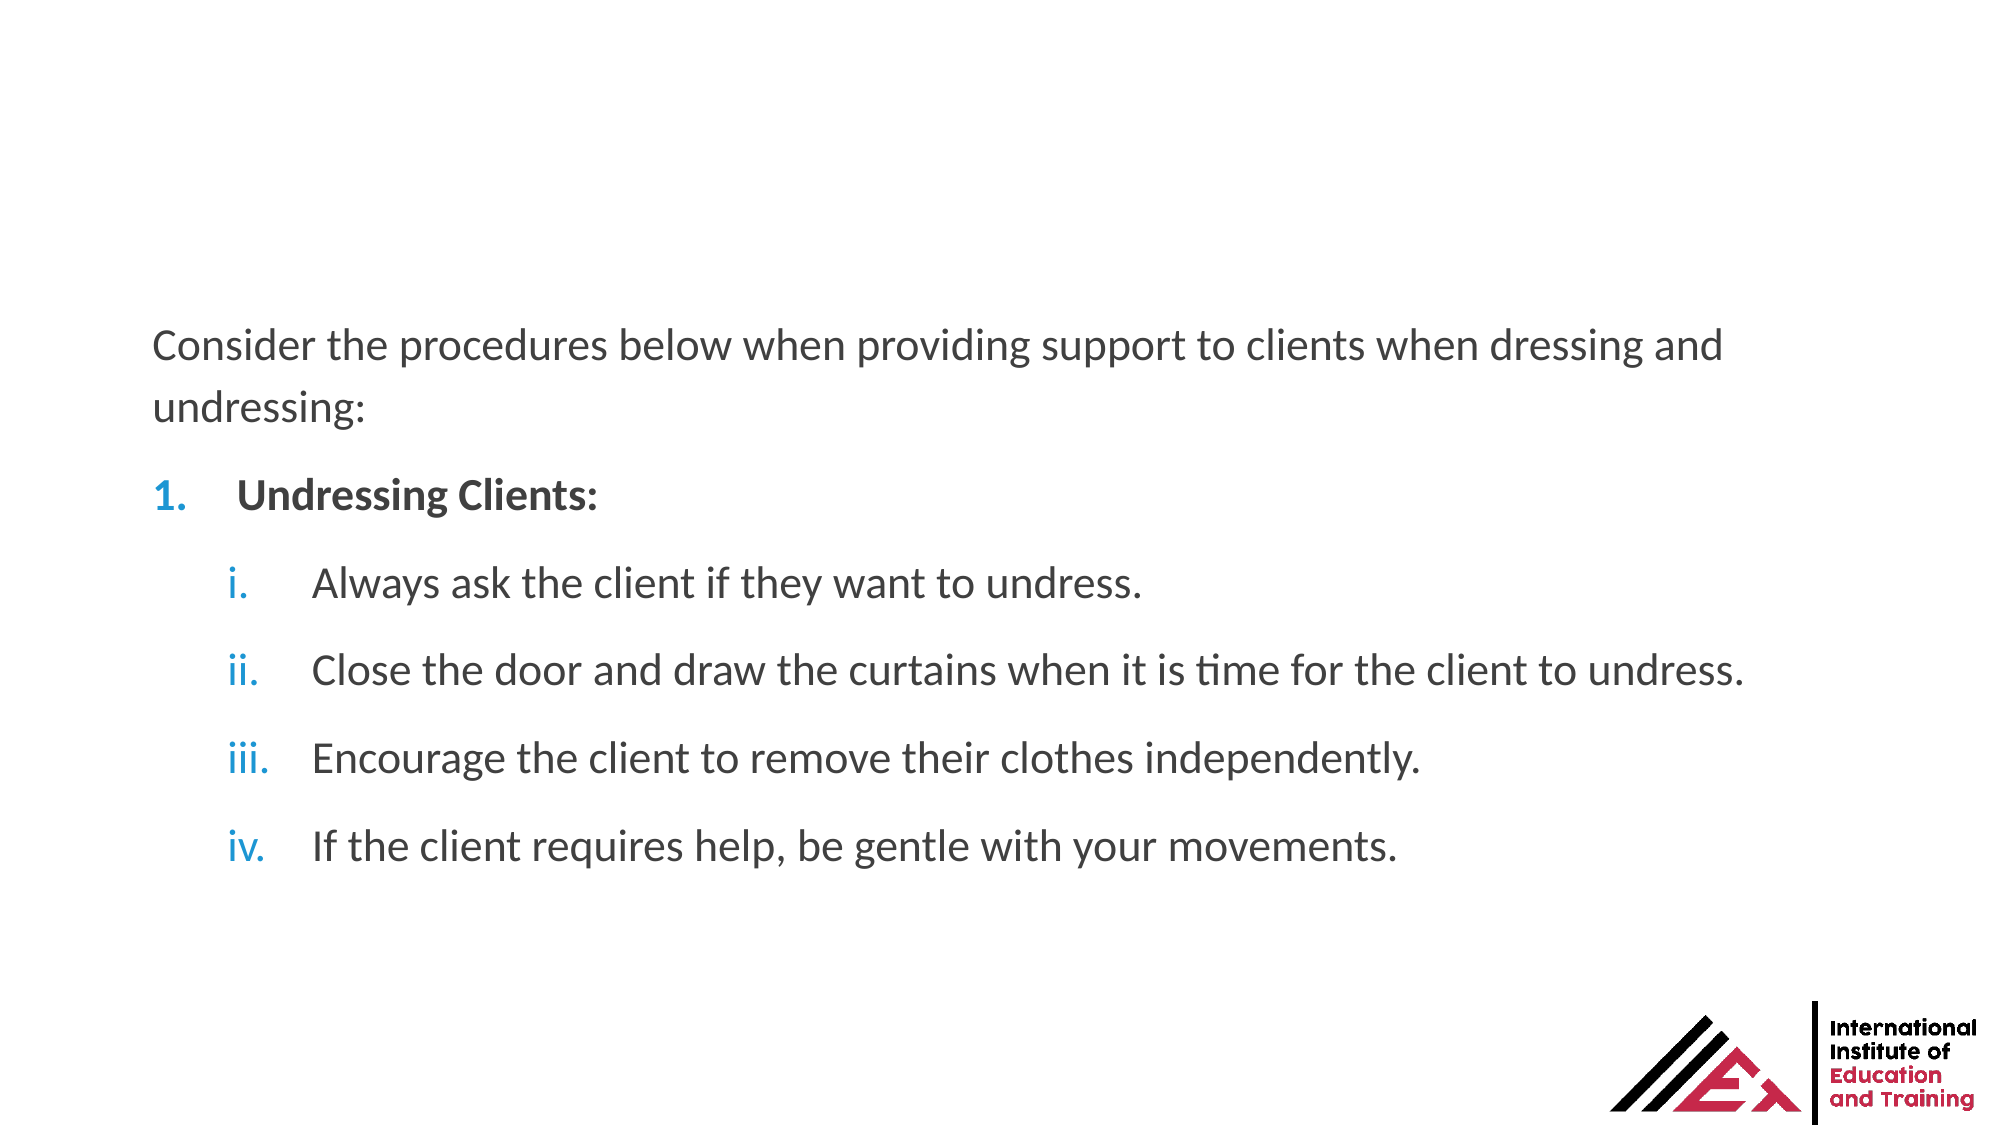

Consider the procedures below when providing support to clients when dressing and undressing:
Undressing Clients:
Always ask the client if they want to undress.
Close the door and draw the curtains when it is time for the client to undress.
Encourage the client to remove their clothes independently.
If the client requires help, be gentle with your movements.